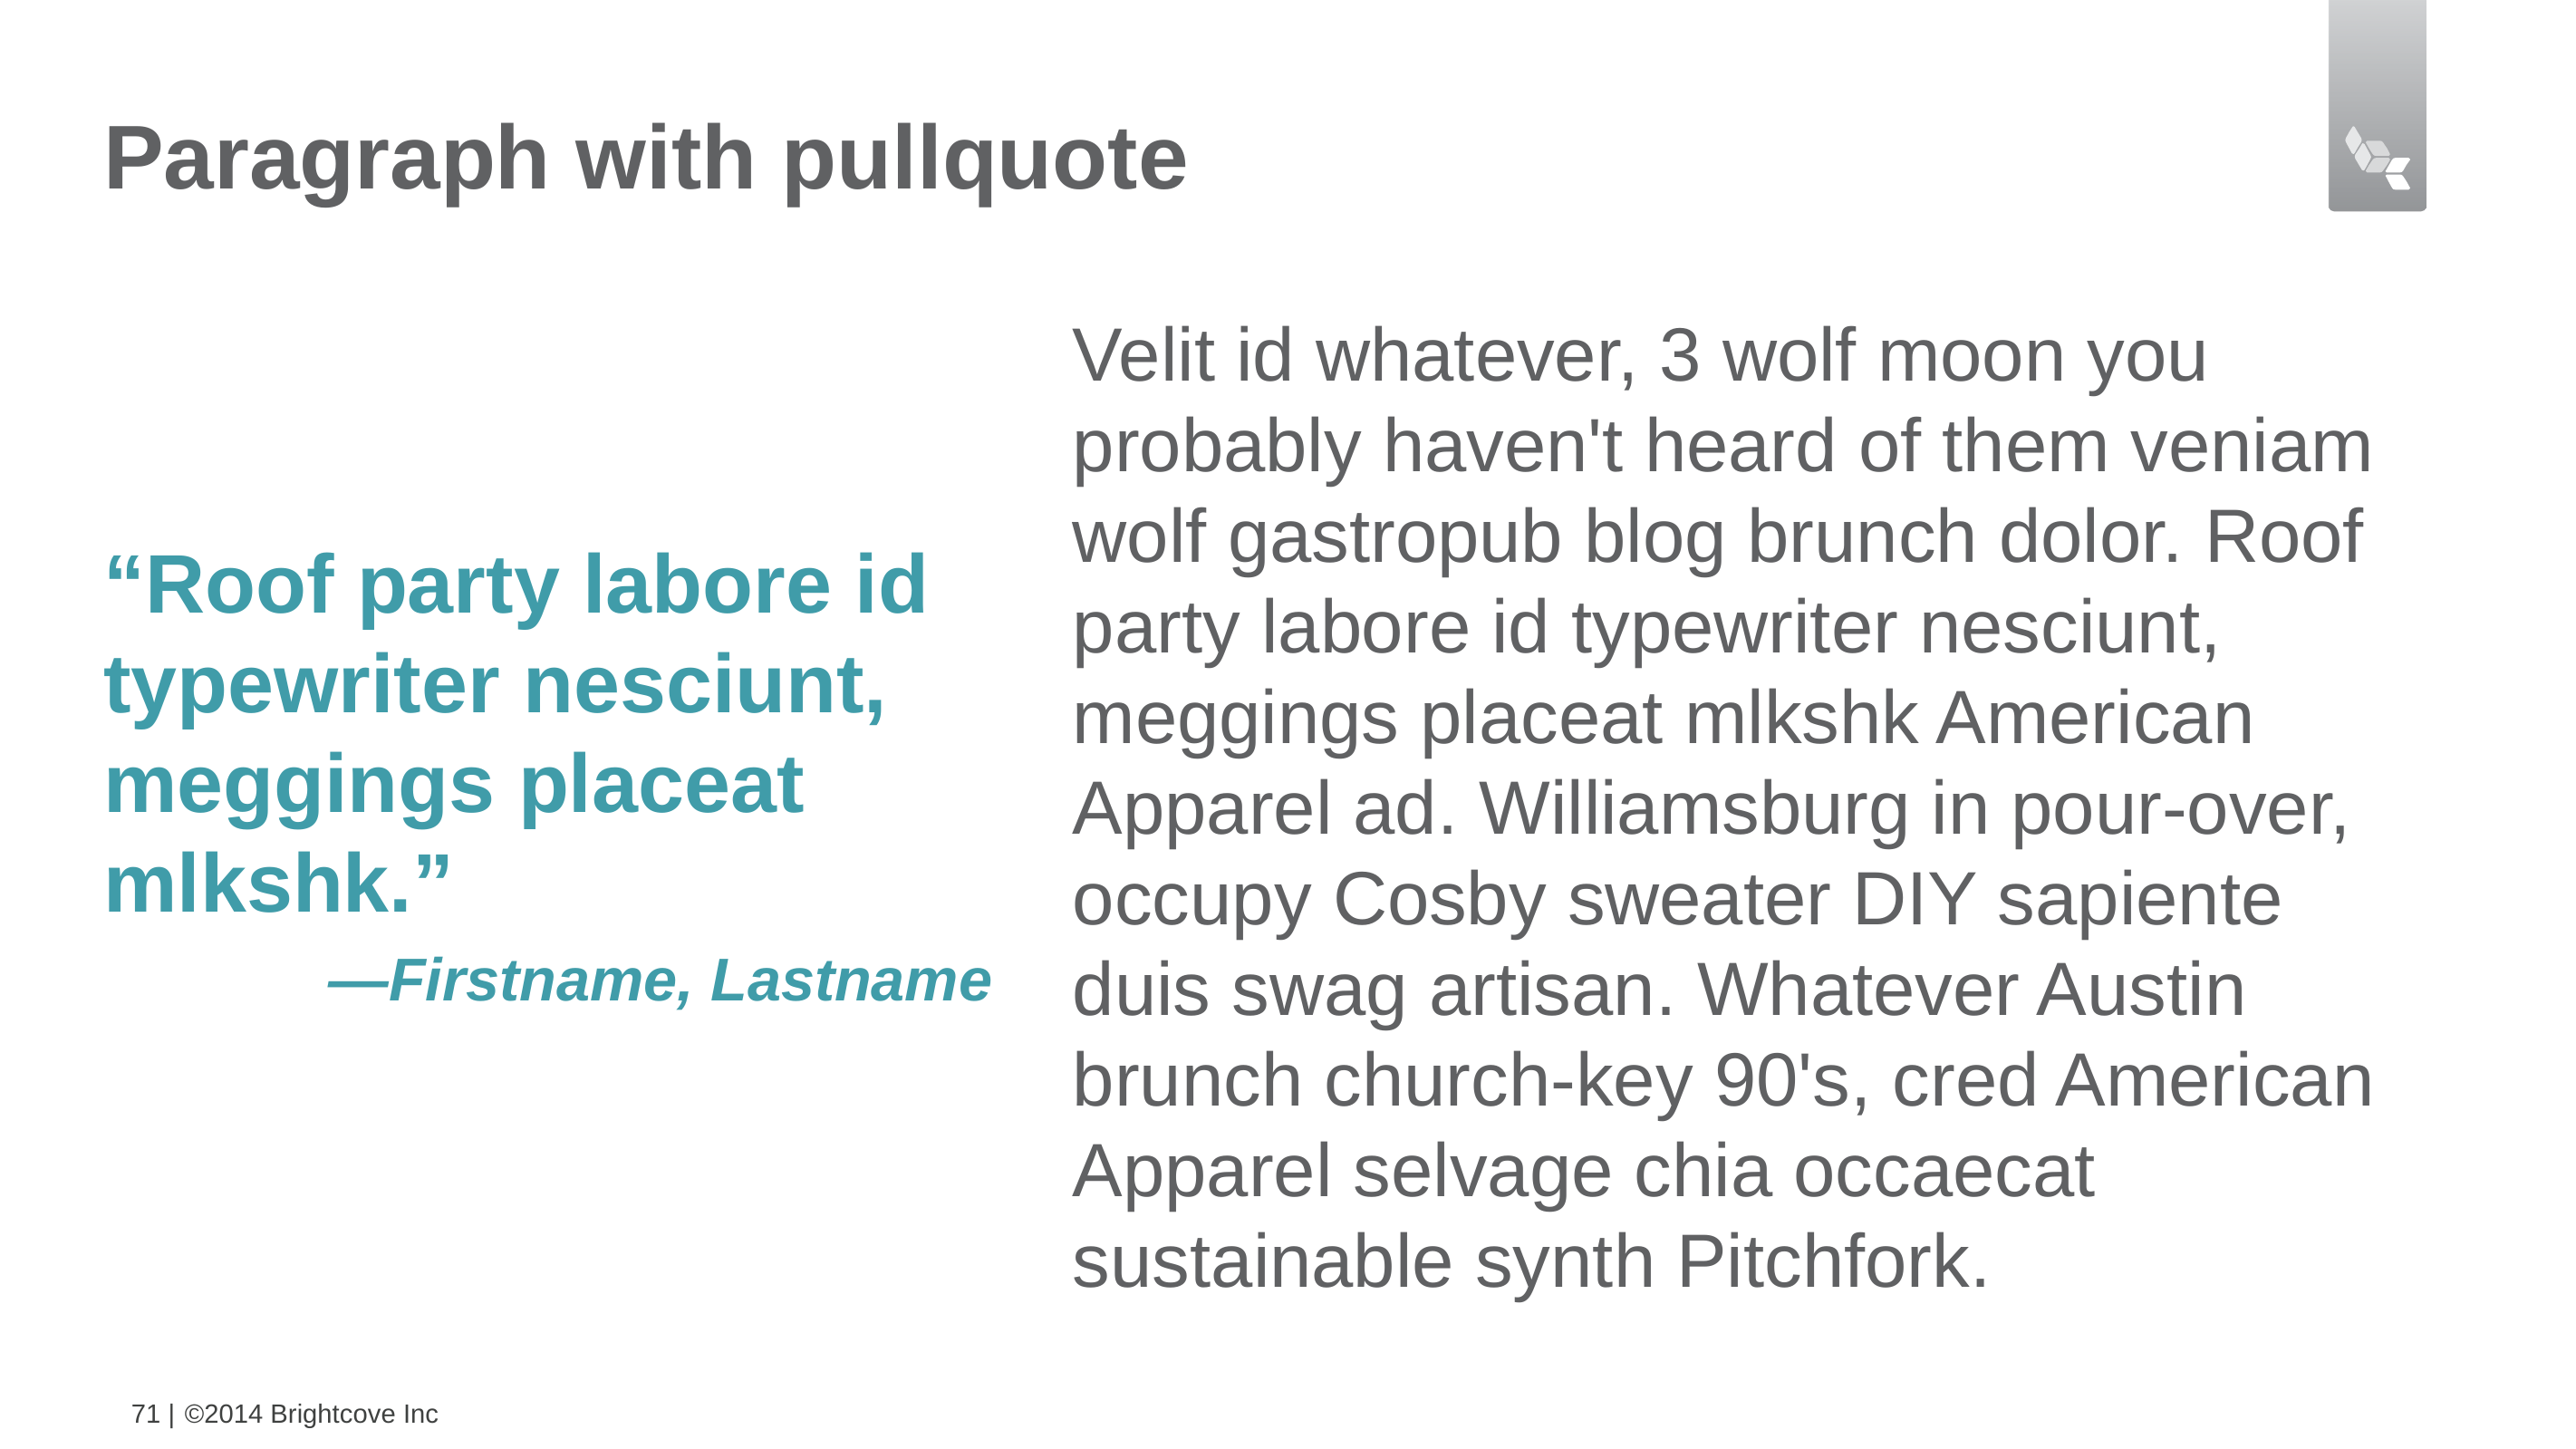

# Paragraph with pullquote
“Roof party labore id typewriter nesciunt, meggings placeat mlkshk.”
—Firstname, Lastname
Velit id whatever, 3 wolf moon you probably haven't heard of them veniam wolf gastropub blog brunch dolor. Roof party labore id typewriter nesciunt, meggings placeat mlkshk American Apparel ad. Williamsburg in pour-over, occupy Cosby sweater DIY sapiente duis swag artisan. Whatever Austin brunch church-key 90's, cred American Apparel selvage chia occaecat sustainable synth Pitchfork.
71 |
©2014 Brightcove Inc